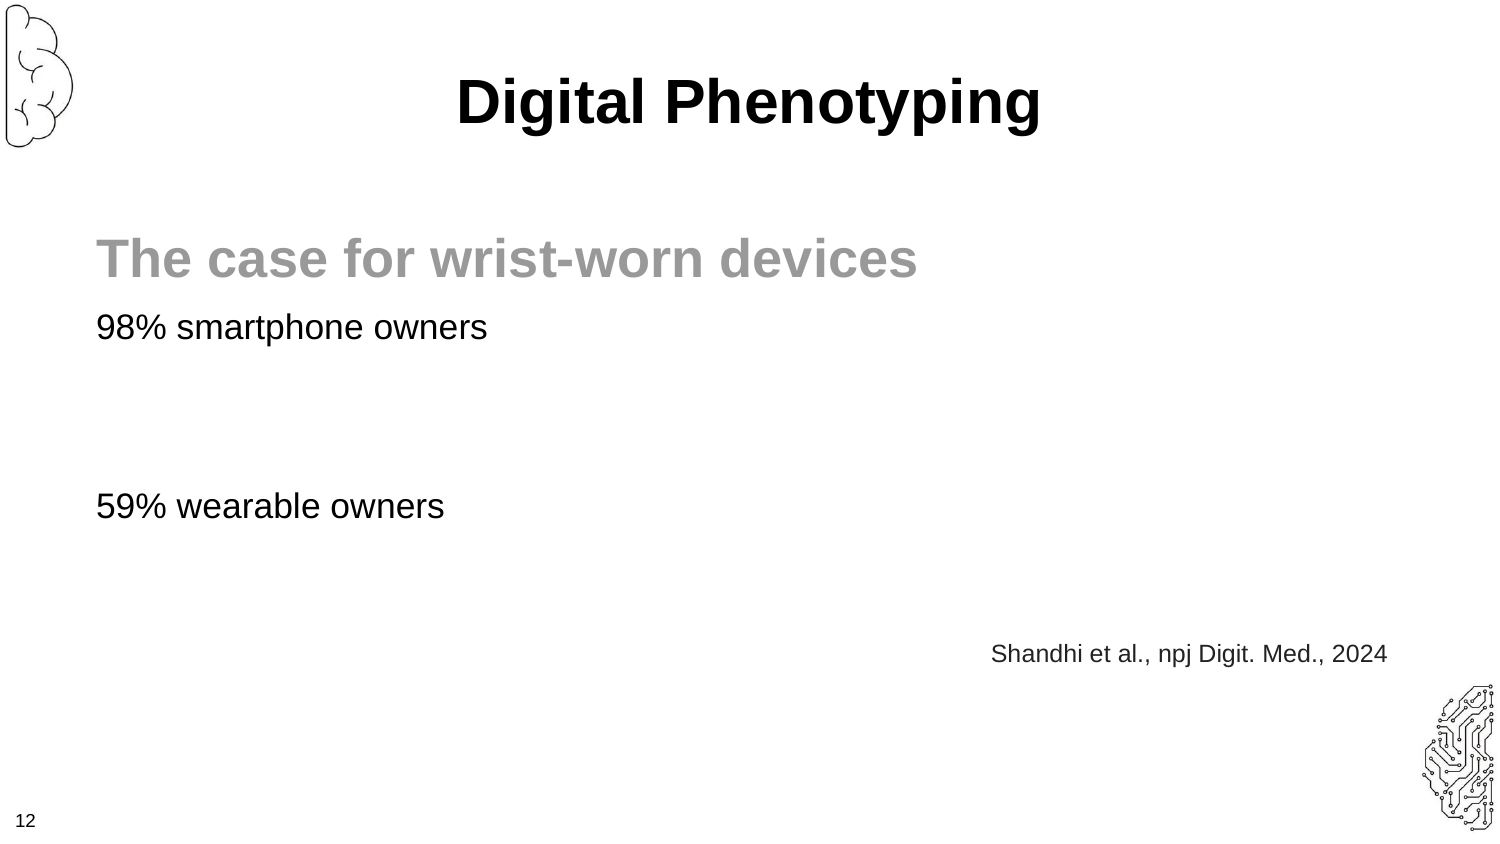

Digital Phenotyping
The case for wrist-worn devices
98% smartphone owners

59% wearable owners

Shandhi et al., npj Digit. Med., 2024

12